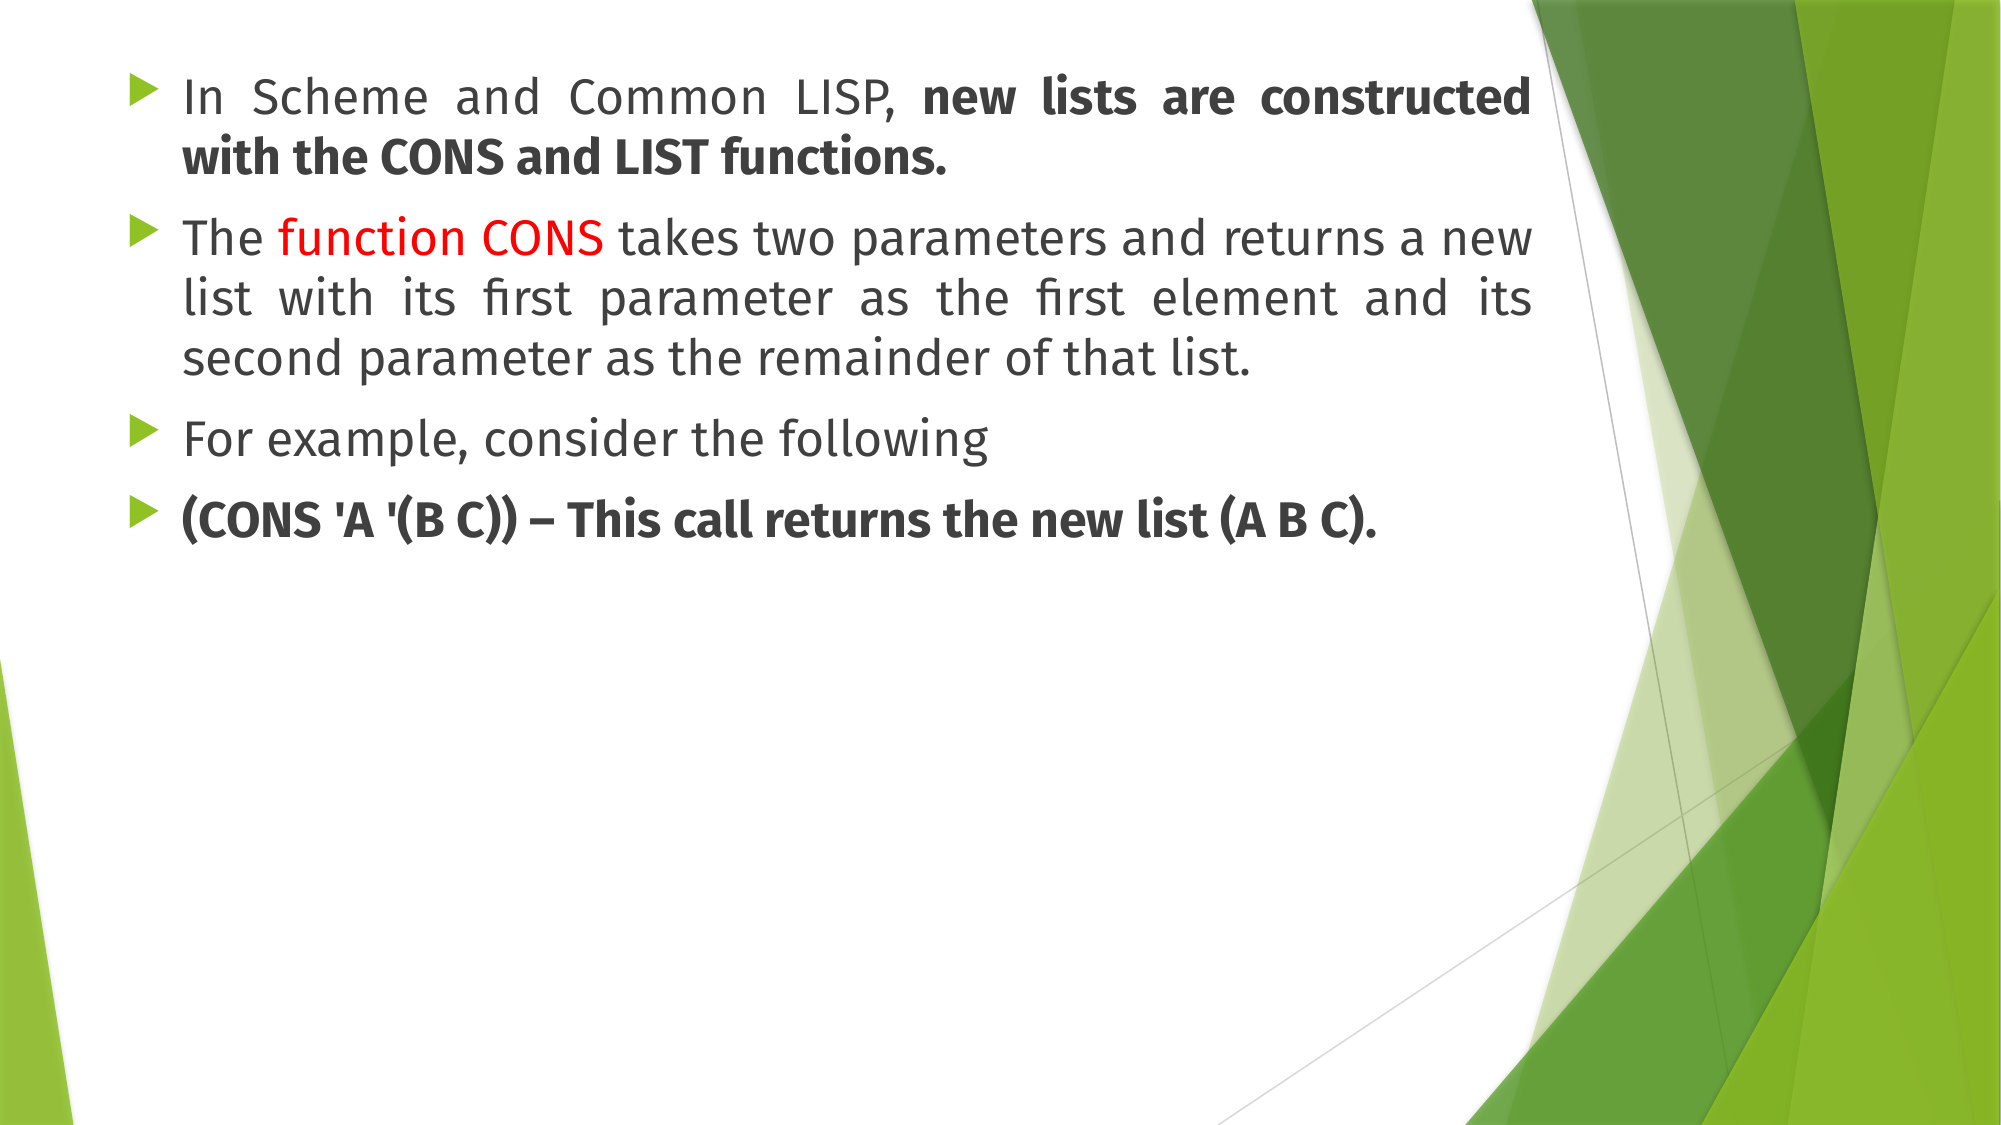

In Scheme and Common LISP, new lists are constructed with the CONS and LIST functions.
The function CONS takes two parameters and returns a new list with its first parameter as the first element and its second parameter as the remainder of that list.
For example, consider the following
(CONS 'A '(B C)) – This call returns the new list (A B C).